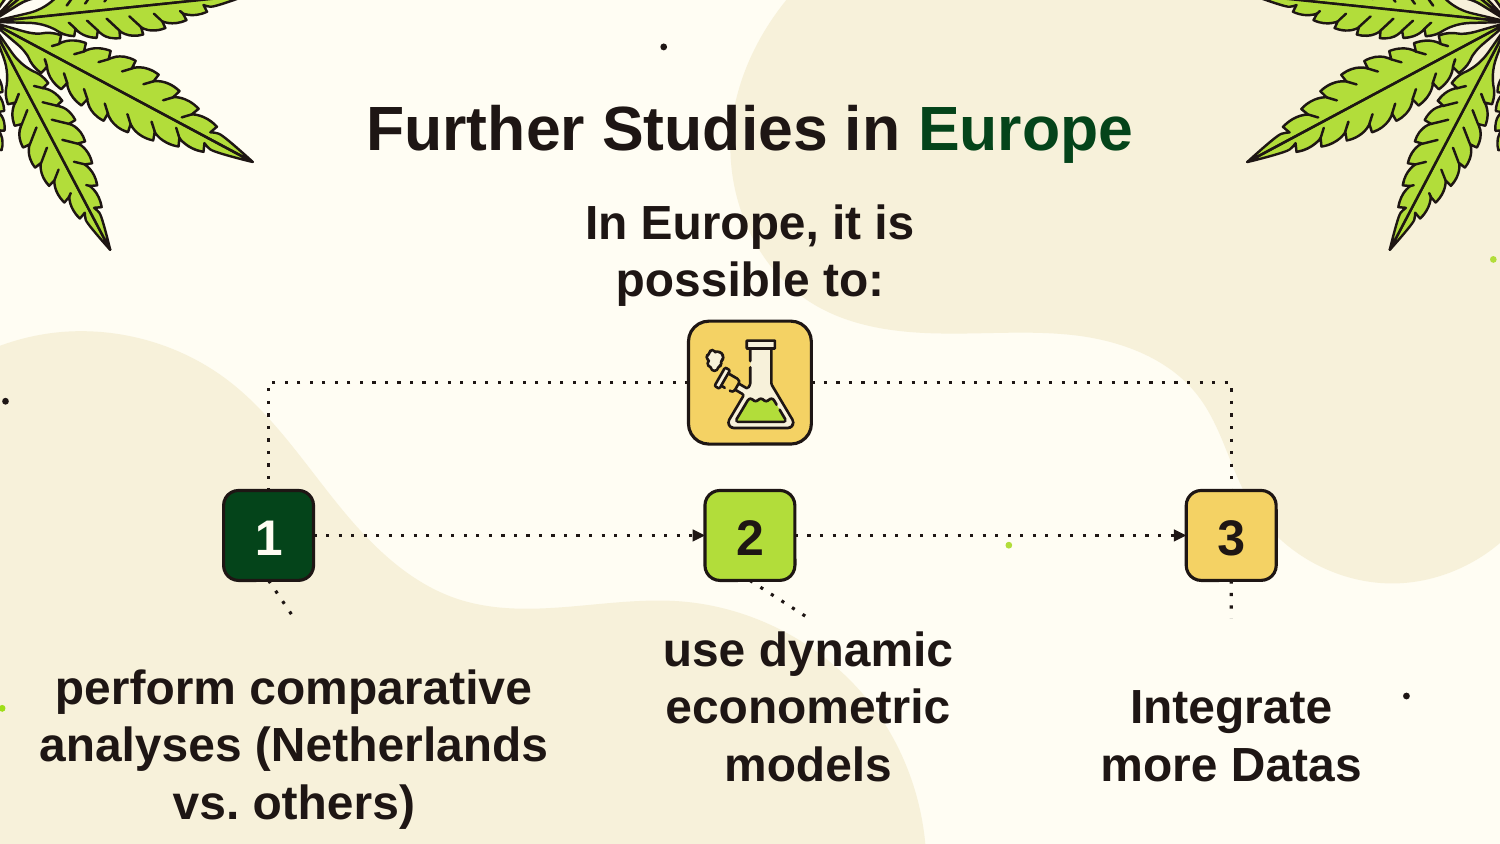

# Further Studies in Europe
In Europe, it is possible to:

1
2
3
Integrate more Datas
perform comparative analyses (Netherlands vs. others)
use dynamic econometric models